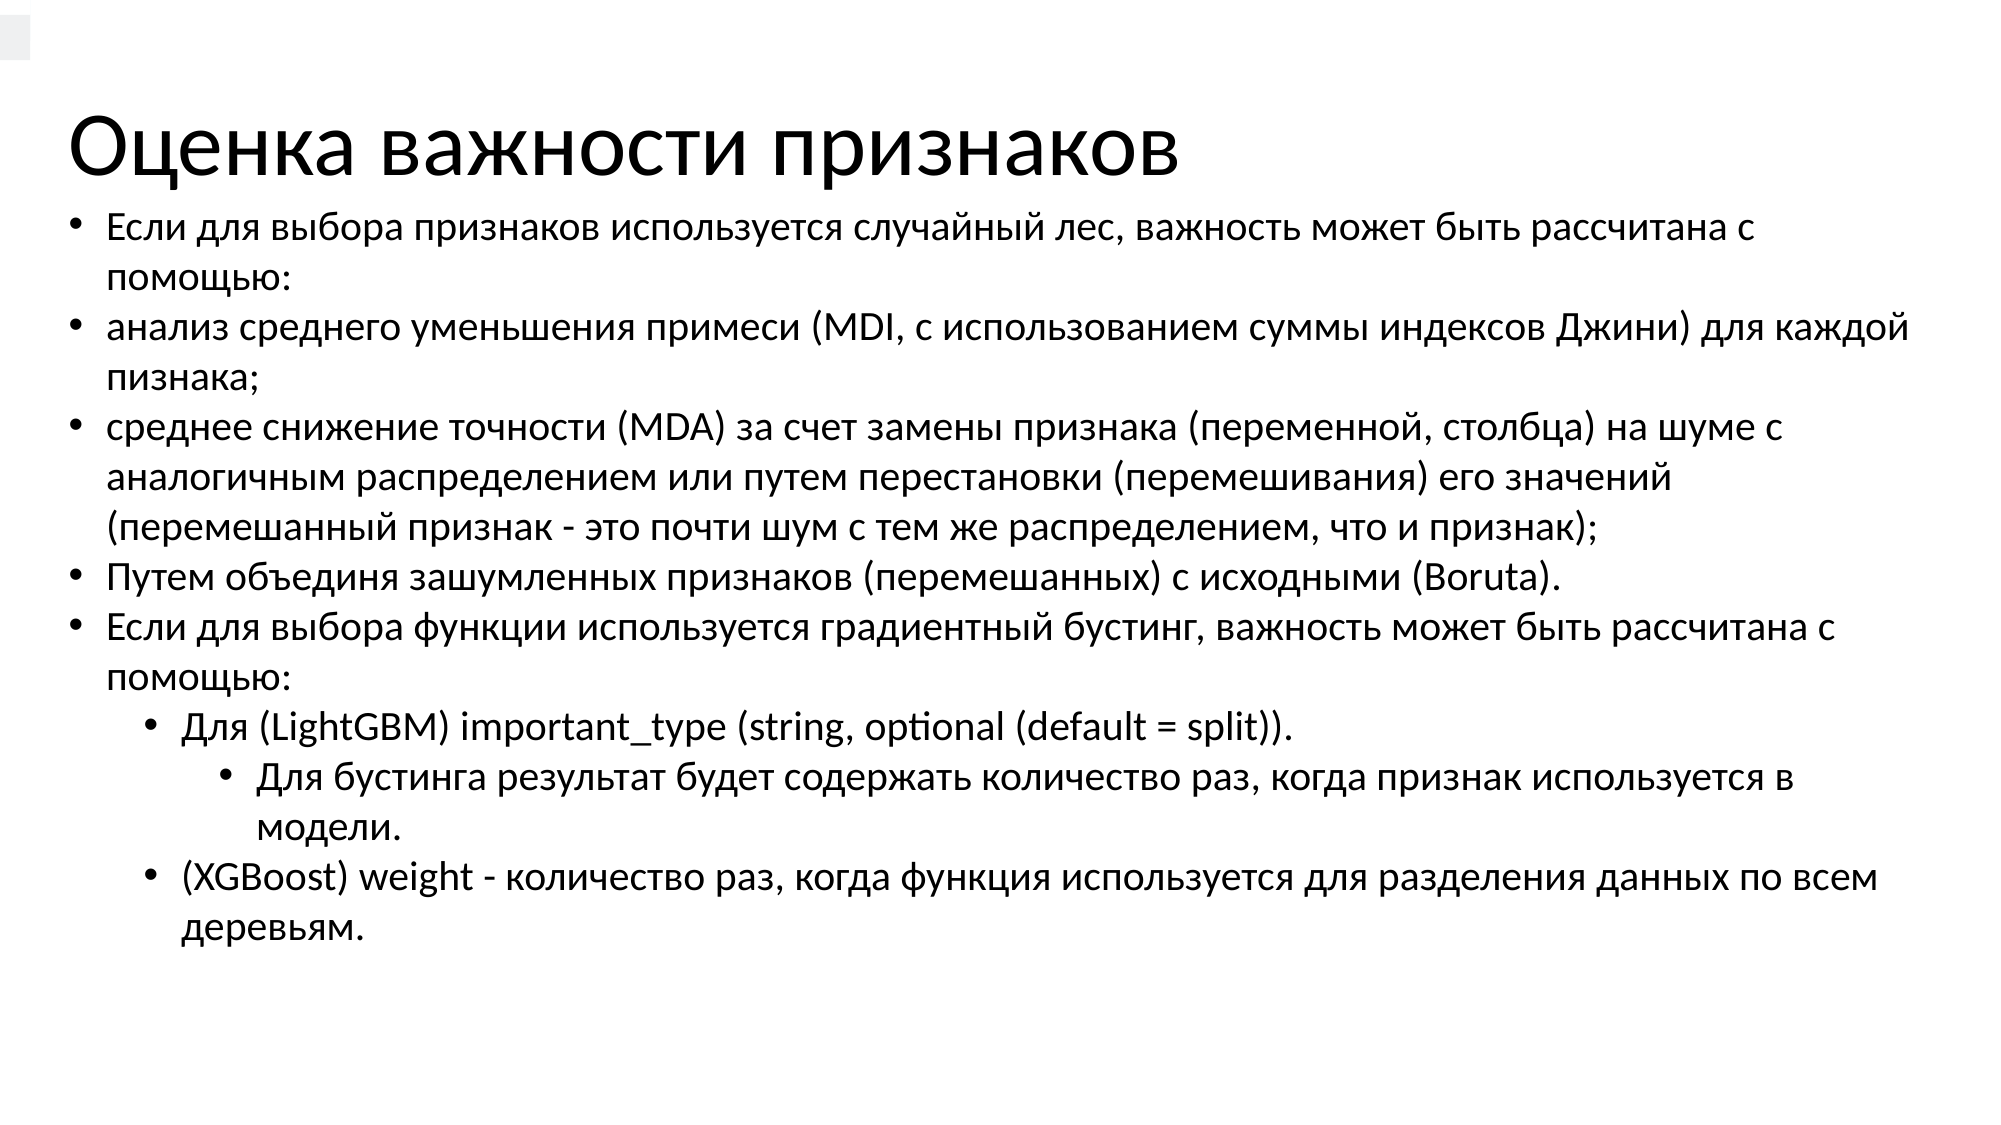

# Оценка важности признаков

Если для выбора признаков используется случайный лес, важность может быть рассчитана с помощью:
анализ среднего уменьшения примеси (MDI, с использованием суммы индексов Джини) для каждой пизнака;
среднее снижение точности (MDA) за счет замены признака (переменной, столбца) на шуме с аналогичным распределением или путем перестановки (перемешивания) его значений (перемешанный признак - это почти шум с тем же распределением, что и признак);
Путем объединя зашумленных признаков (перемешанных) с исходными (Boruta).
Если для выбора функции используется градиентный бустинг, важность может быть рассчитана с помощью:
Для (LightGBM) important_type (string, optional (default = split)).
Для бустинга результат будет содержать количество раз, когда признак используется в модели.
(XGBoost) weight - количество раз, когда функция используется для разделения данных по всем деревьям.